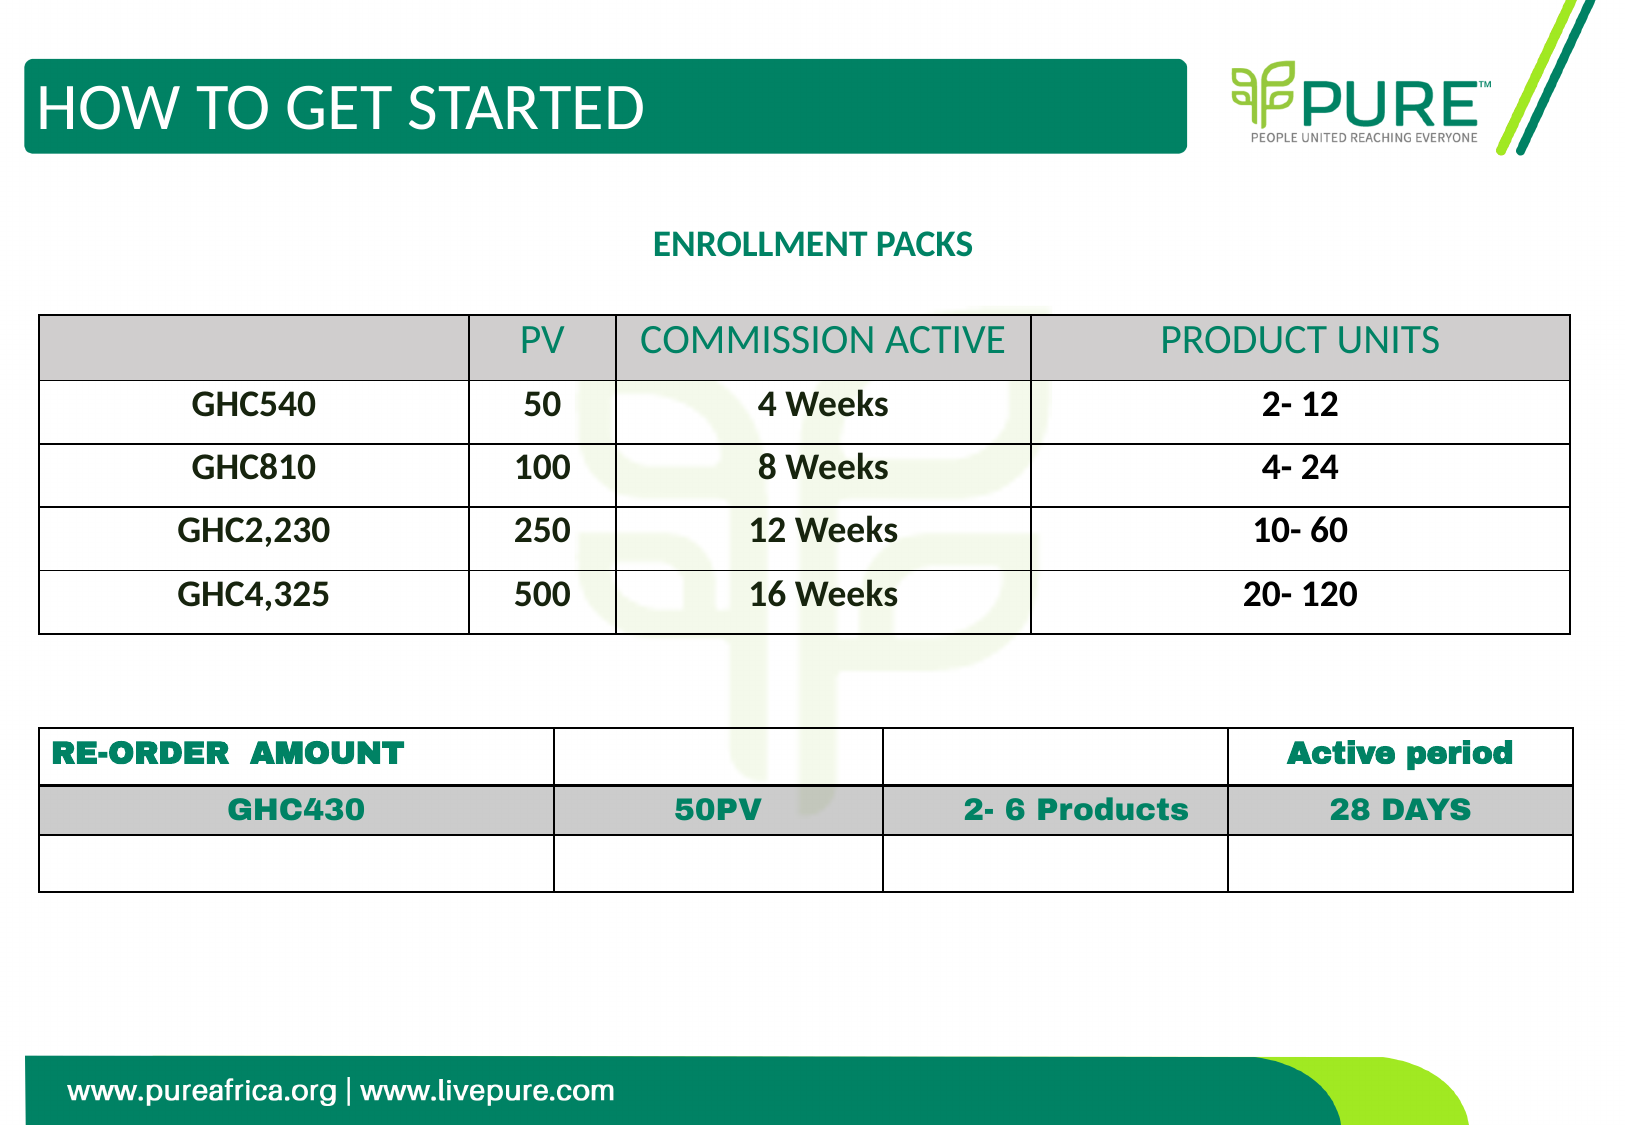

# HOW TO GET STARTED
ENROLLMENT PACKS
|  | PV | COMMISSION ACTIVE | PRODUCT UNITS |
| --- | --- | --- | --- |
| GHC540 | 50 | 4 Weeks | 2- 12 |
| GHC810 | 100 | 8 Weeks | 4- 24 |
| GHC2,230 | 250 | 12 Weeks | 10- 60 |
| GHC4,325 | 500 | 16 Weeks | 20- 120 |
| RE-ORDER AMOUNT |  |  | Active period |
| --- | --- | --- | --- |
| GHC430 | 50PV | 2- 6 Products | 28 DAYS |
|  |  |  |  |